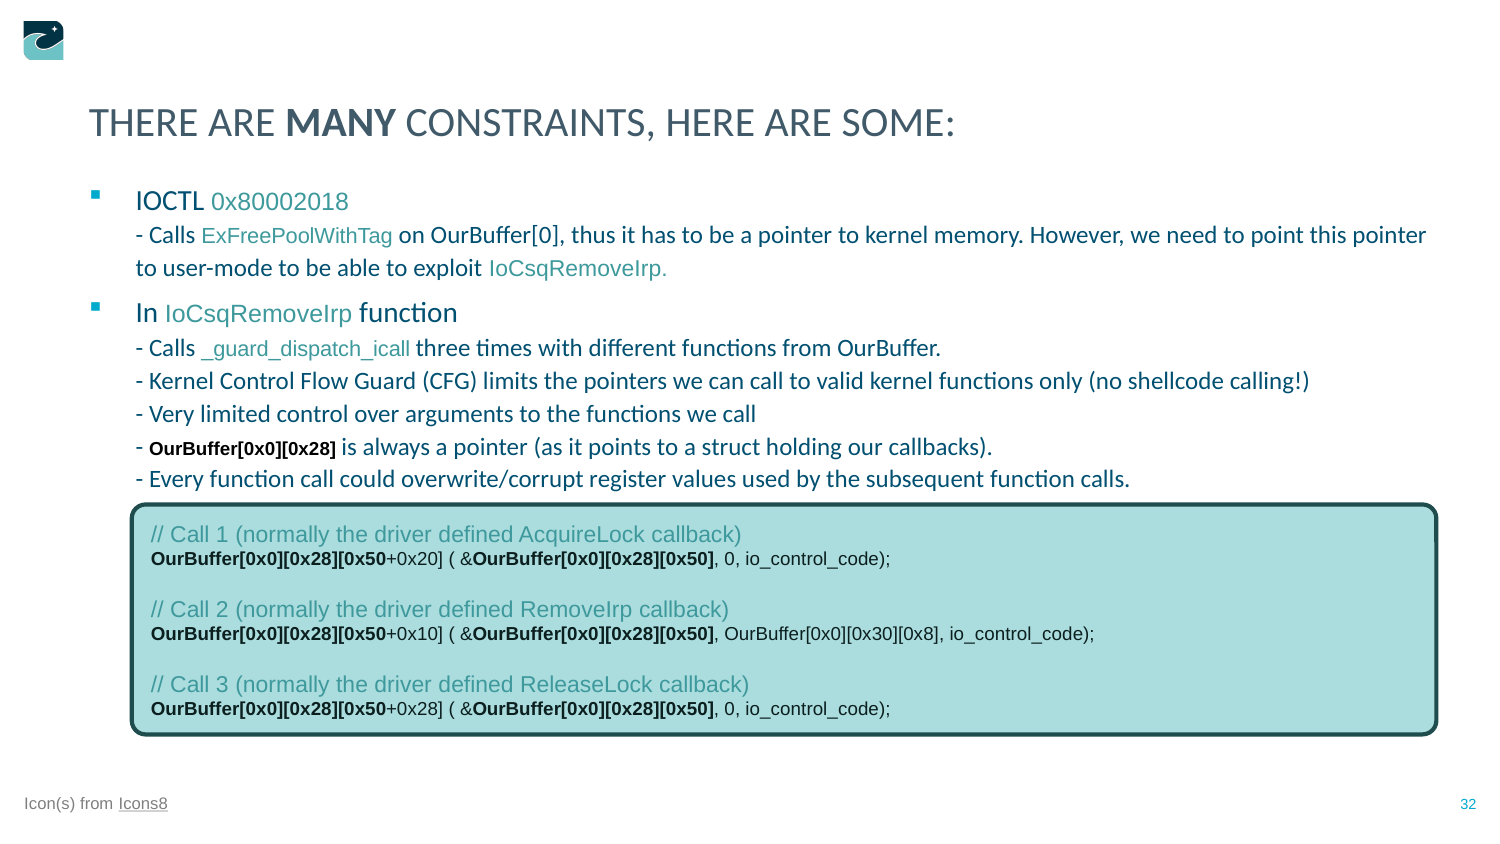

# There are many constraints, here are some:
IOCTL 0x80002018
- Calls ExFreePoolWithTag on OurBuffer[0], thus it has to be a pointer to kernel memory. However, we need to point this pointer to user-mode to be able to exploit IoCsqRemoveIrp.
In IoCsqRemoveIrp function
- Calls _guard_dispatch_icall three times with different functions from OurBuffer.
- Kernel Control Flow Guard (CFG) limits the pointers we can call to valid kernel functions only (no shellcode calling!)
- Very limited control over arguments to the functions we call
- OurBuffer[0x0][0x28] is always a pointer (as it points to a struct holding our callbacks).
- Every function call could overwrite/corrupt register values used by the subsequent function calls.

// Call 1 (normally the driver defined AcquireLock callback)
OurBuffer[0x0][0x28][0x50+0x20] ( &OurBuffer[0x0][0x28][0x50], 0, io_control_code);

// Call 2 (normally the driver defined RemoveIrp callback)
OurBuffer[0x0][0x28][0x50+0x10] ( &OurBuffer[0x0][0x28][0x50], OurBuffer[0x0][0x30][0x8], io_control_code);

// Call 3 (normally the driver defined ReleaseLock callback)
OurBuffer[0x0][0x28][0x50+0x28] ( &OurBuffer[0x0][0x28][0x50], 0, io_control_code);
32